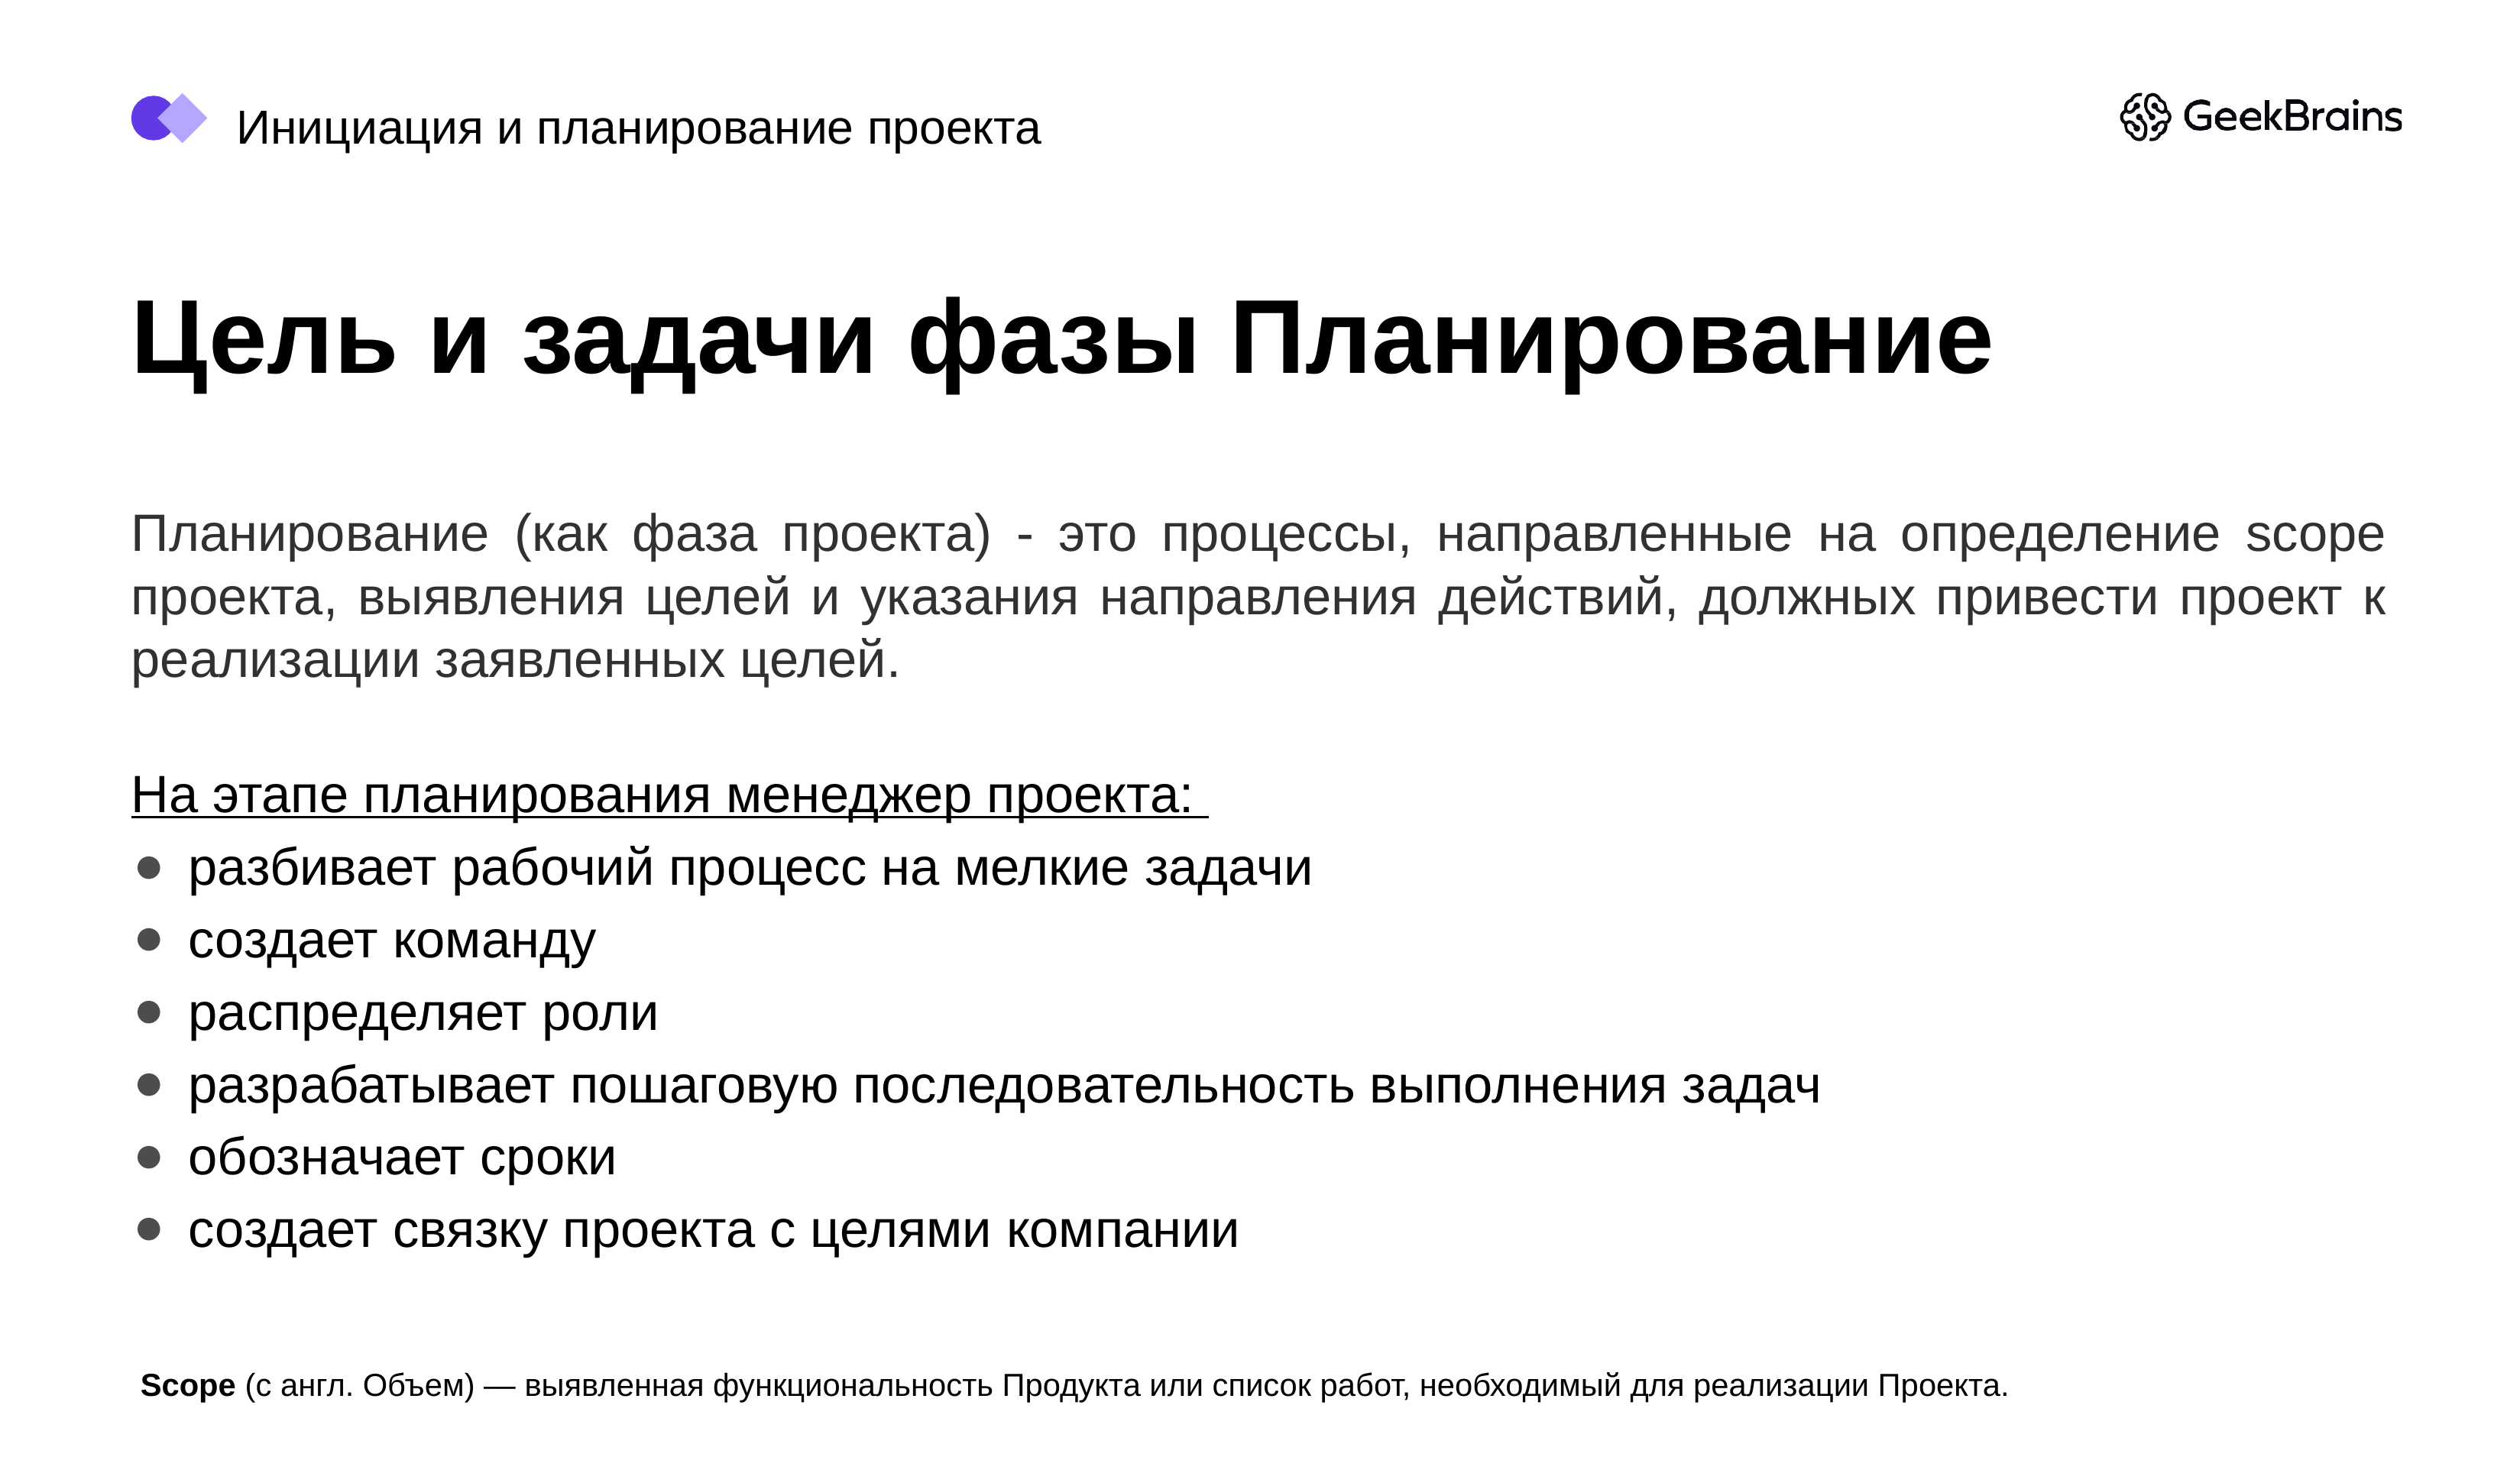

Инициация и планирование проекта

Цель и задачи фазы Планирование

Планирование (как фаза проекта) - это процессы, направленные на определение scope проекта, выявления целей и указания направления действий, должных привести проект к реализации заявленных целей.

На этапе планирования менеджер проекта:
разбивает рабочий процесс на мелкие задачи
создает команду
распределяет роли
разрабатывает пошаговую последовательность выполнения задач
обозначает сроки
создает связку проекта с целями компании

Scope (с англ. Объем) — выявленная функциональность Продукта или список работ, необходимый для реализации Проекта.